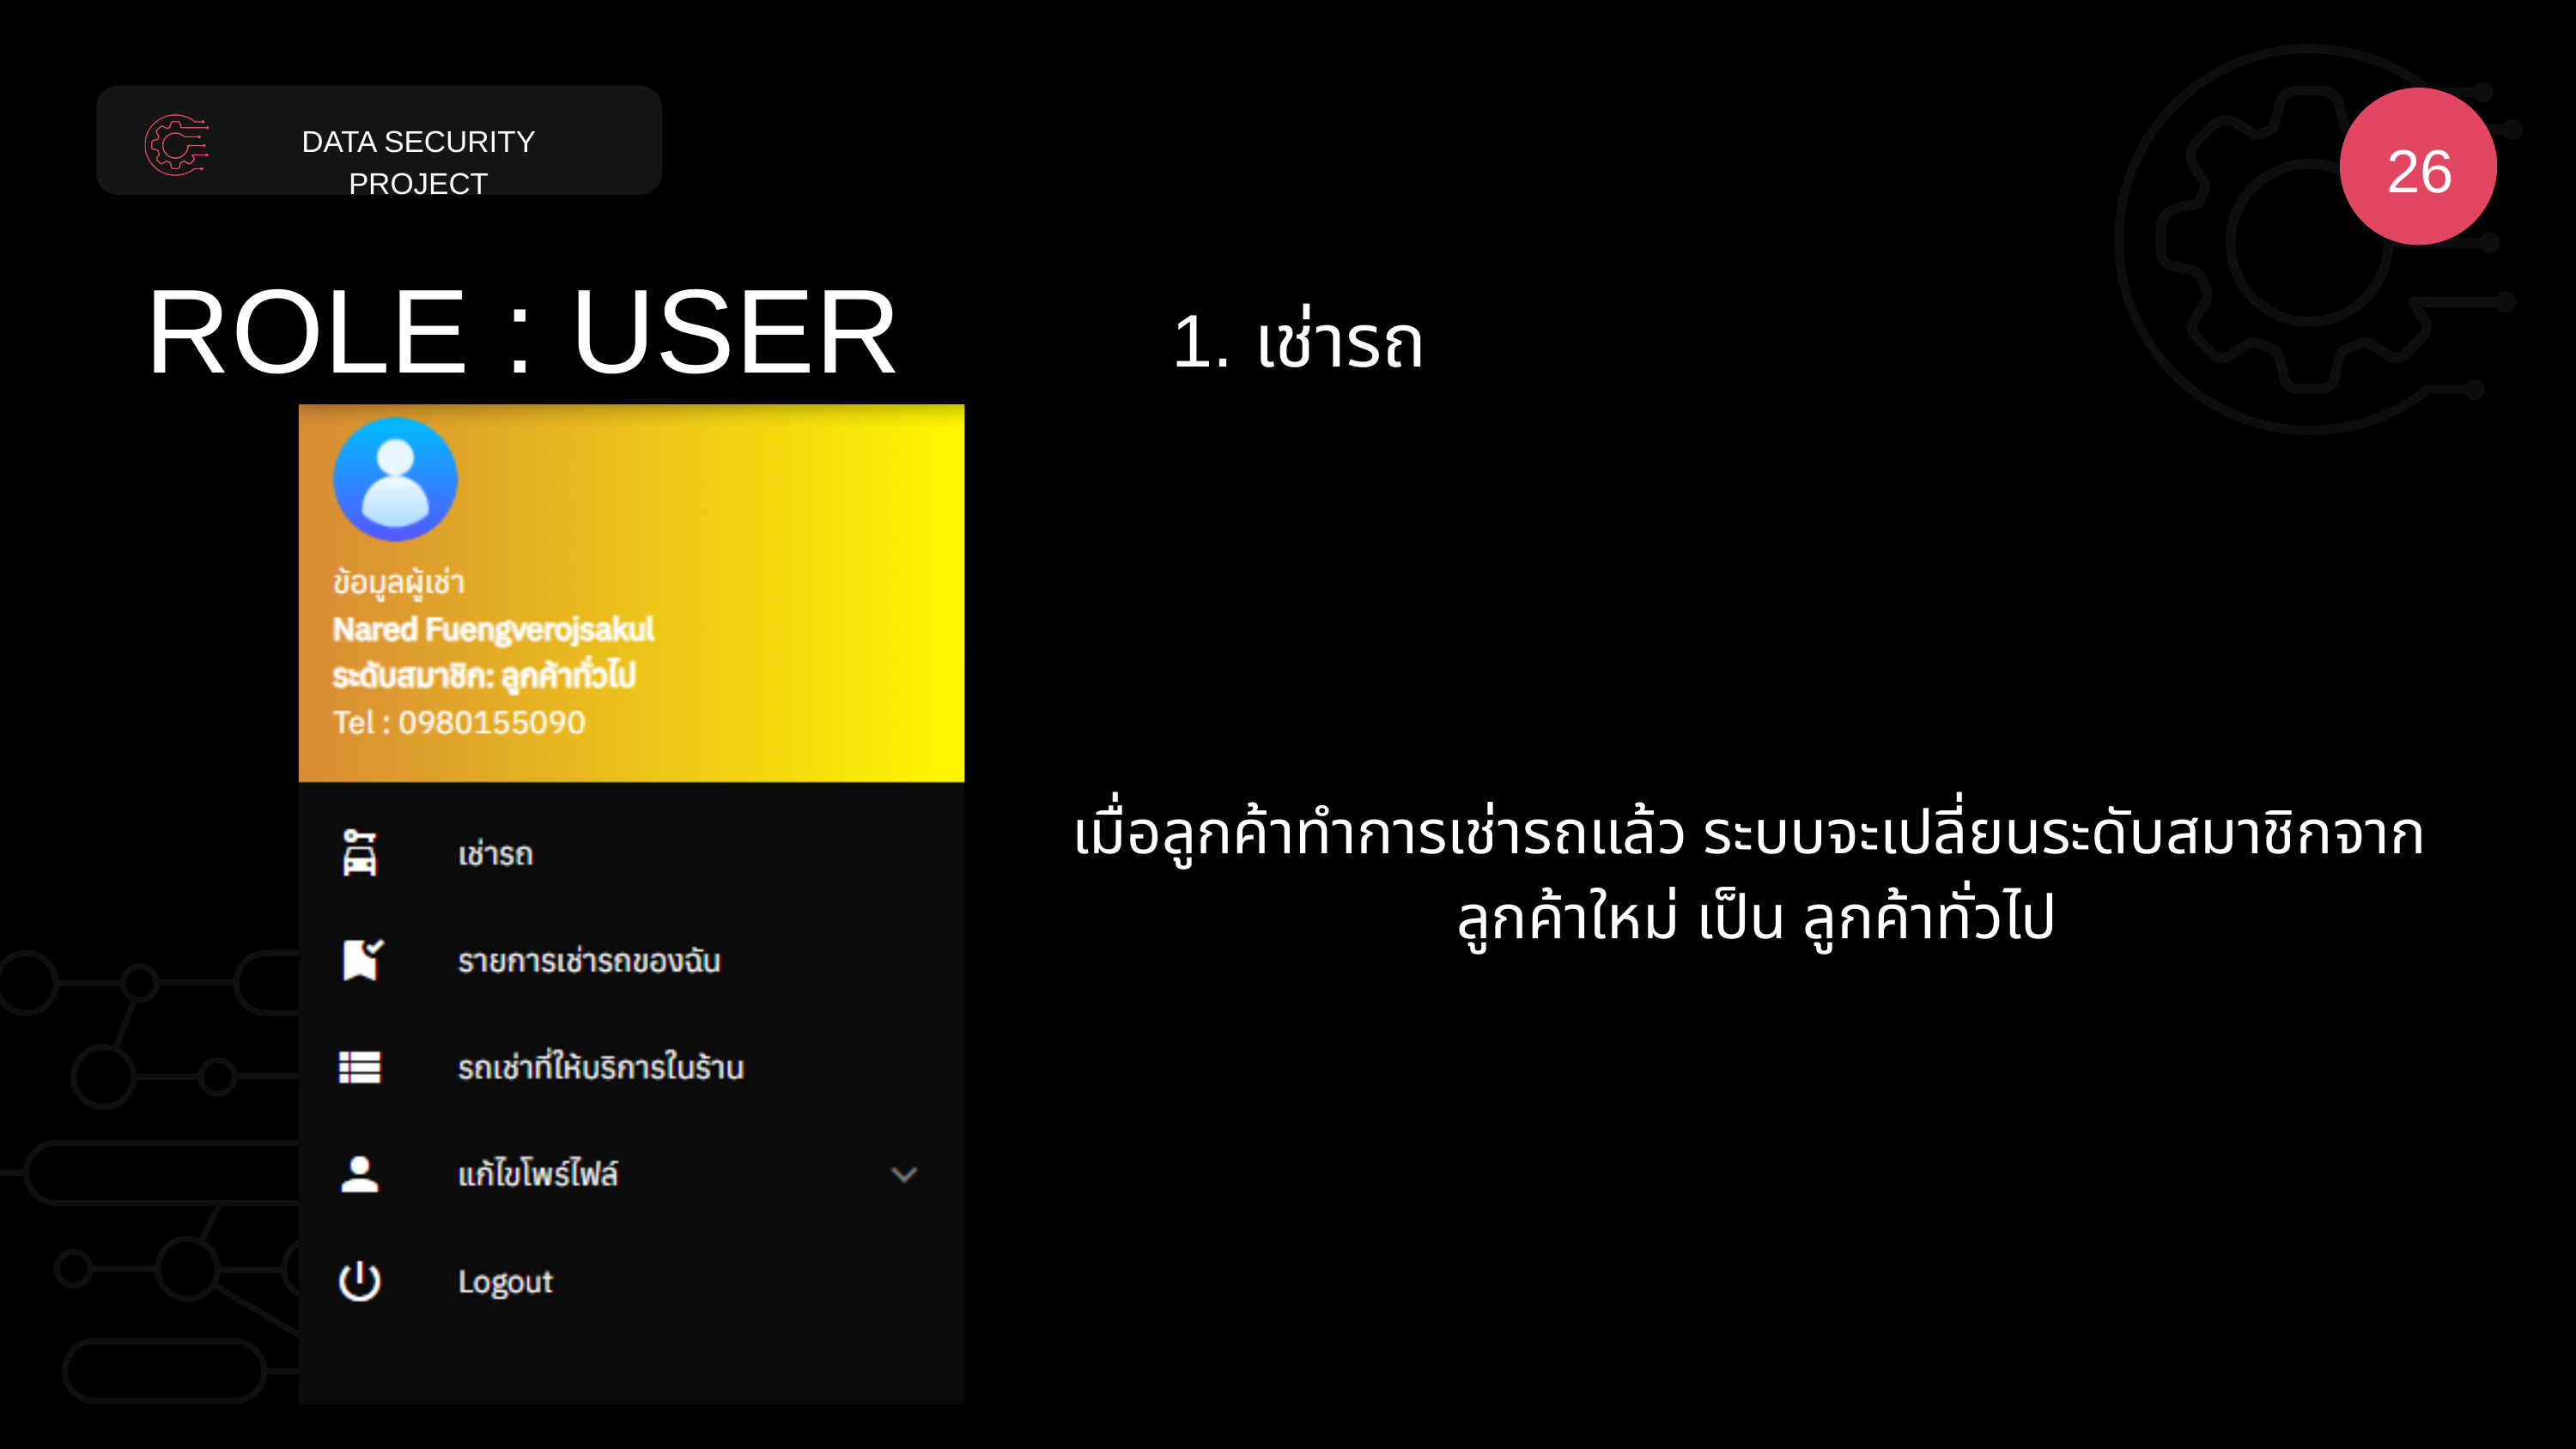

DATA SECURITY PROJECT

26
ROLE : USER
1. เช่ารถ

เมื่อลูกค้าทำการเช่ารถแล้ว ระบบจะเปลี่ยนระดับสมาชิกจาก
ลูกค้าใหม่ เป็น ลูกค้าทั่วไป